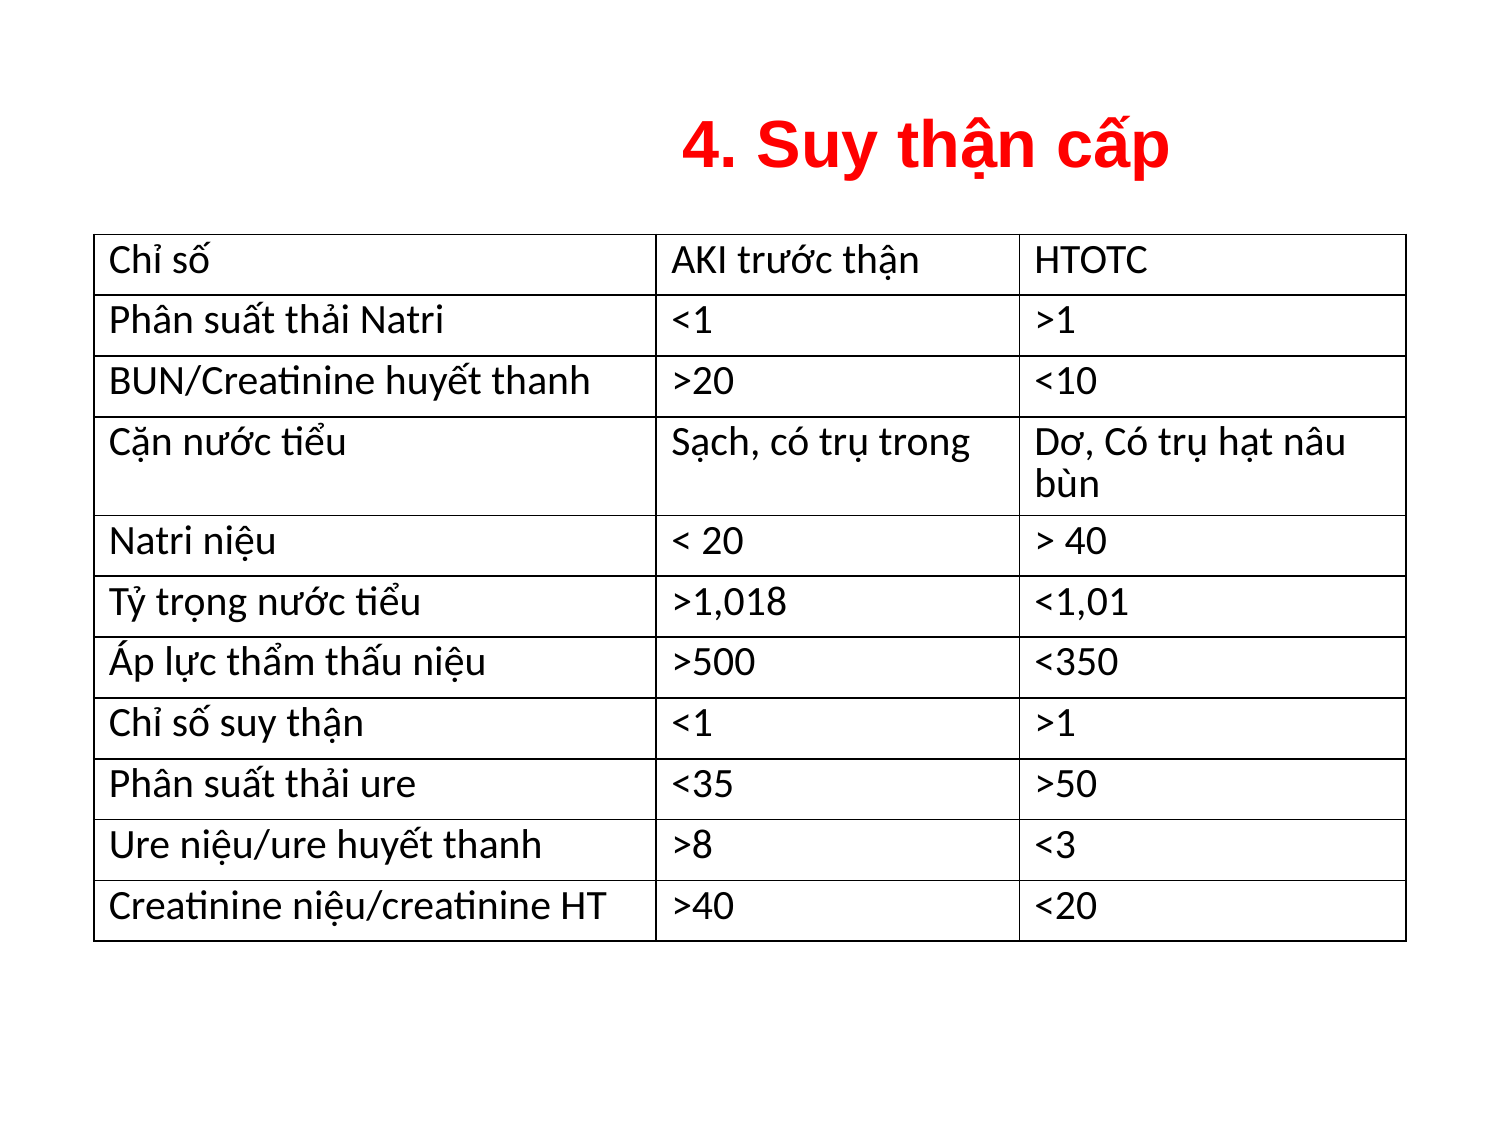

4. Suy thận cấp
| Chỉ số | AKI trước thận | HTOTC |
| --- | --- | --- |
| Phân suất thải Natri | <1 | >1 |
| BUN/Creatinine huyết thanh | >20 | <10 |
| Cặn nước tiểu | Sạch, có trụ trong | Dơ, Có trụ hạt nâu bùn |
| Natri niệu | < 20 | > 40 |
| Tỷ trọng nước tiểu | >1,018 | <1,01 |
| Áp lực thẩm thấu niệu | >500 | <350 |
| Chỉ số suy thận | <1 | >1 |
| Phân suất thải ure | <35 | >50 |
| Ure niệu/ure huyết thanh | >8 | <3 |
| Creatinine niệu/creatinine HT | >40 | <20 |